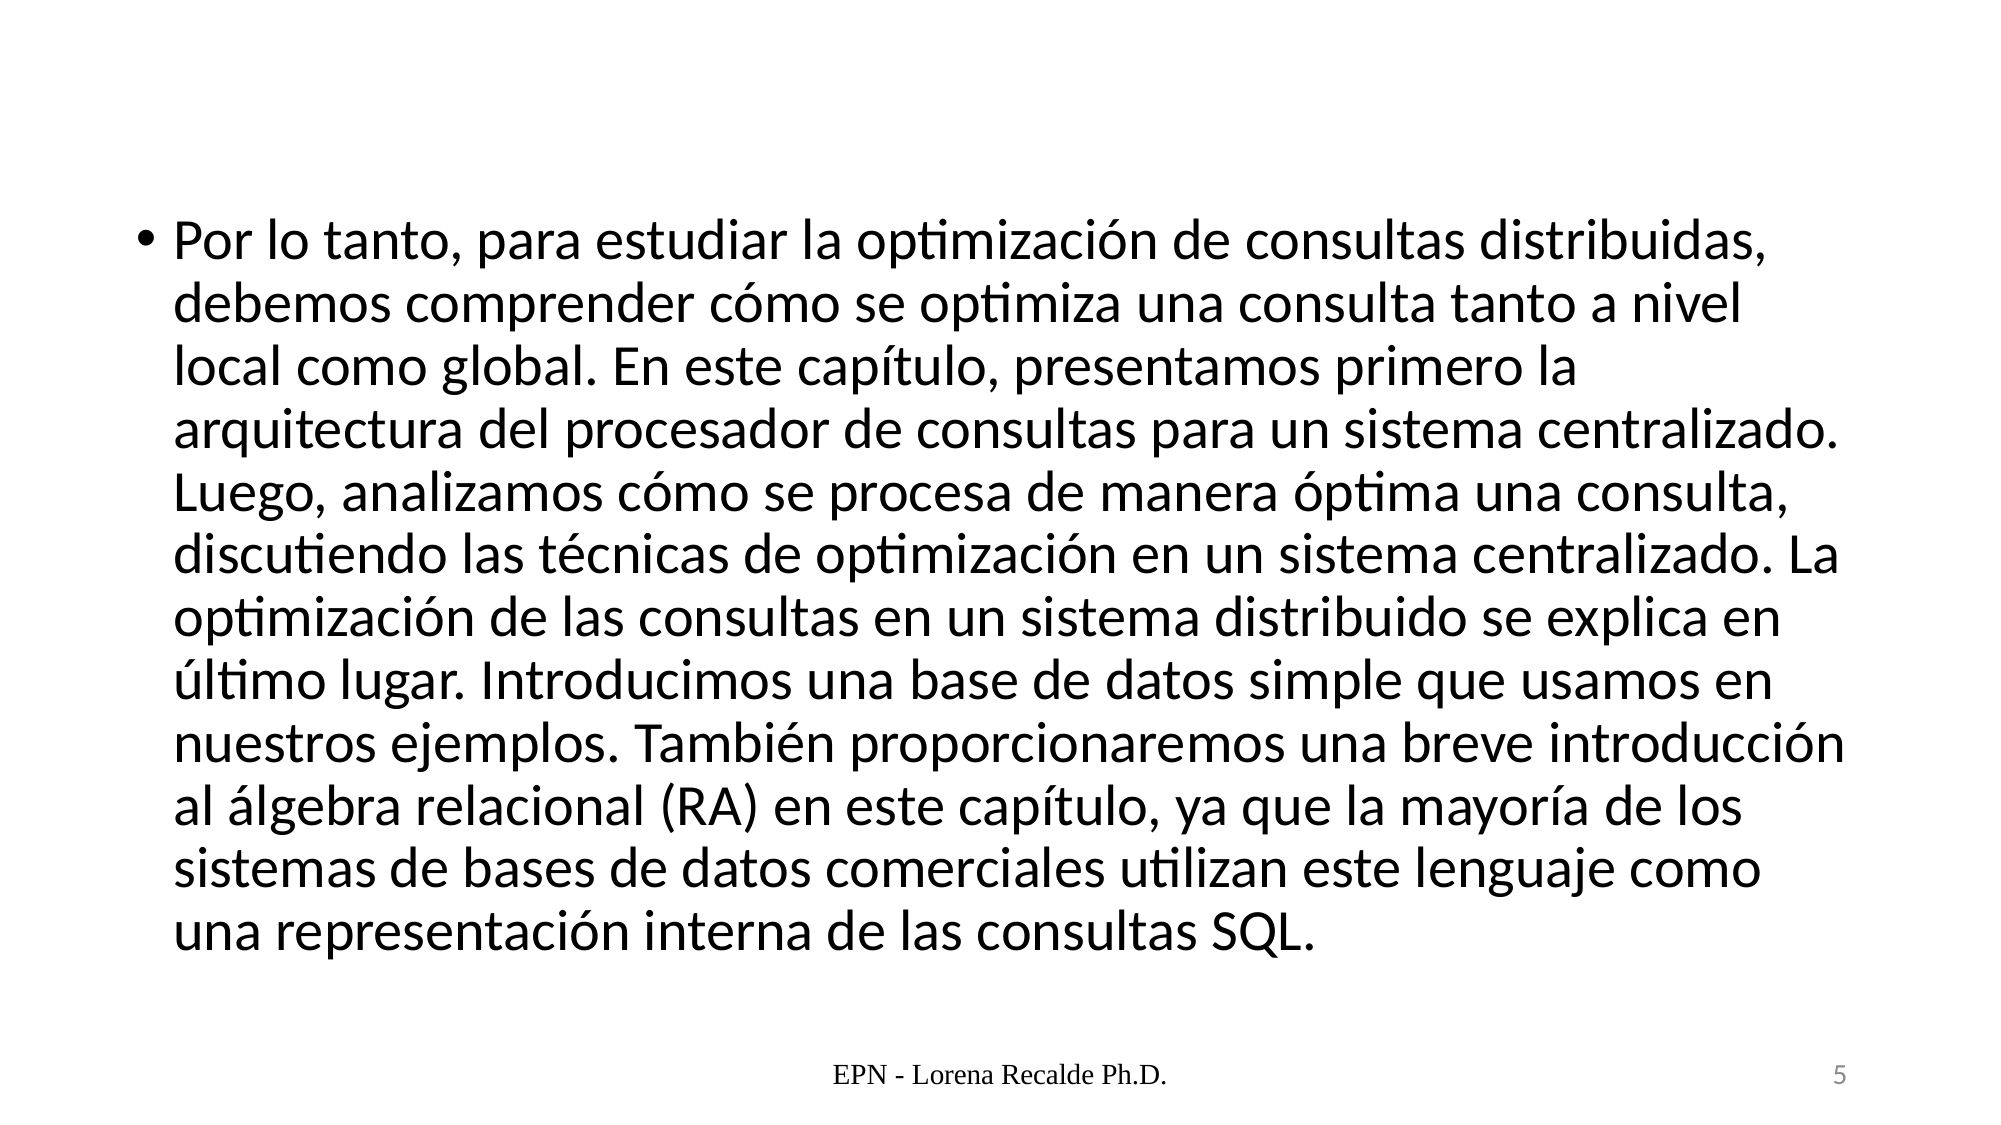

Por lo tanto, para estudiar la optimización de consultas distribuidas, debemos comprender cómo se optimiza una consulta tanto a nivel local como global. En este capítulo, presentamos primero la arquitectura del procesador de consultas para un sistema centralizado. Luego, analizamos cómo se procesa de manera óptima una consulta, discutiendo las técnicas de optimización en un sistema centralizado. La optimización de las consultas en un sistema distribuido se explica en último lugar. Introducimos una base de datos simple que usamos en nuestros ejemplos. También proporcionaremos una breve introducción al álgebra relacional (RA) en este capítulo, ya que la mayoría de los sistemas de bases de datos comerciales utilizan este lenguaje como una representación interna de las consultas SQL.
EPN - Lorena Recalde Ph.D.
5